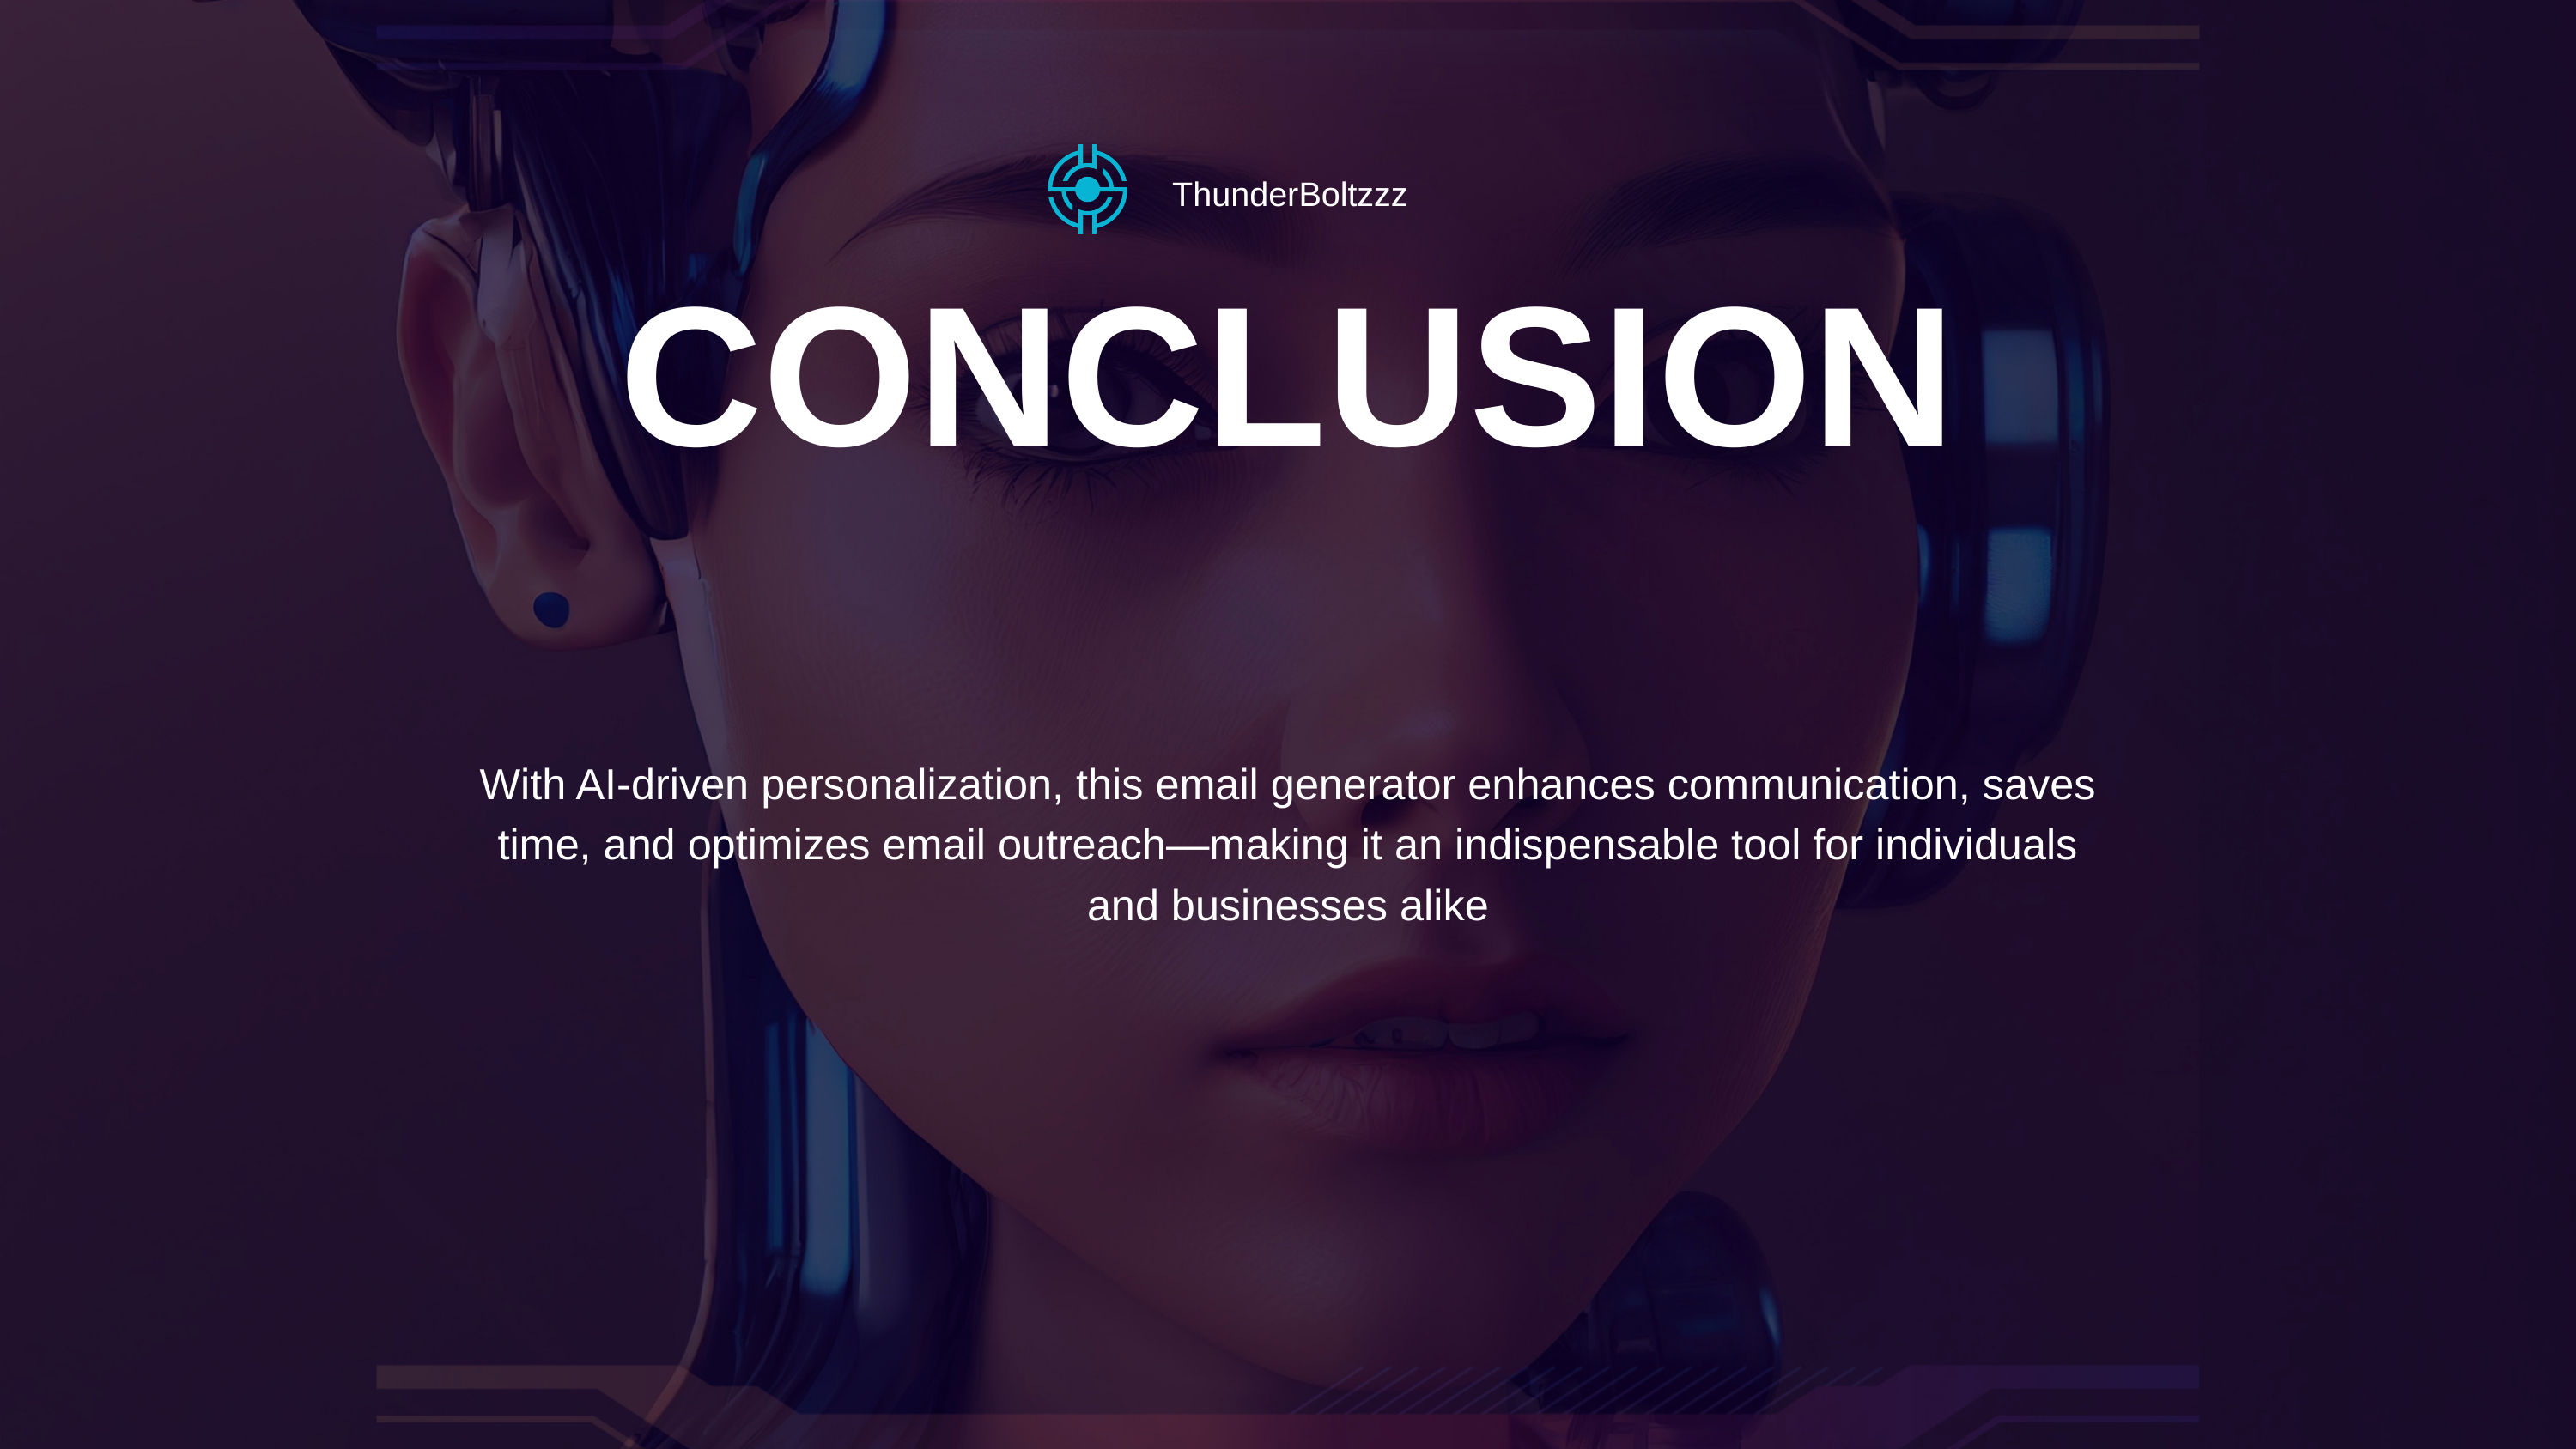

ThunderBoltzzz
CONCLUSION
With AI-driven personalization, this email generator enhances communication, saves time, and optimizes email outreach—making it an indispensable tool for individuals and businesses alike